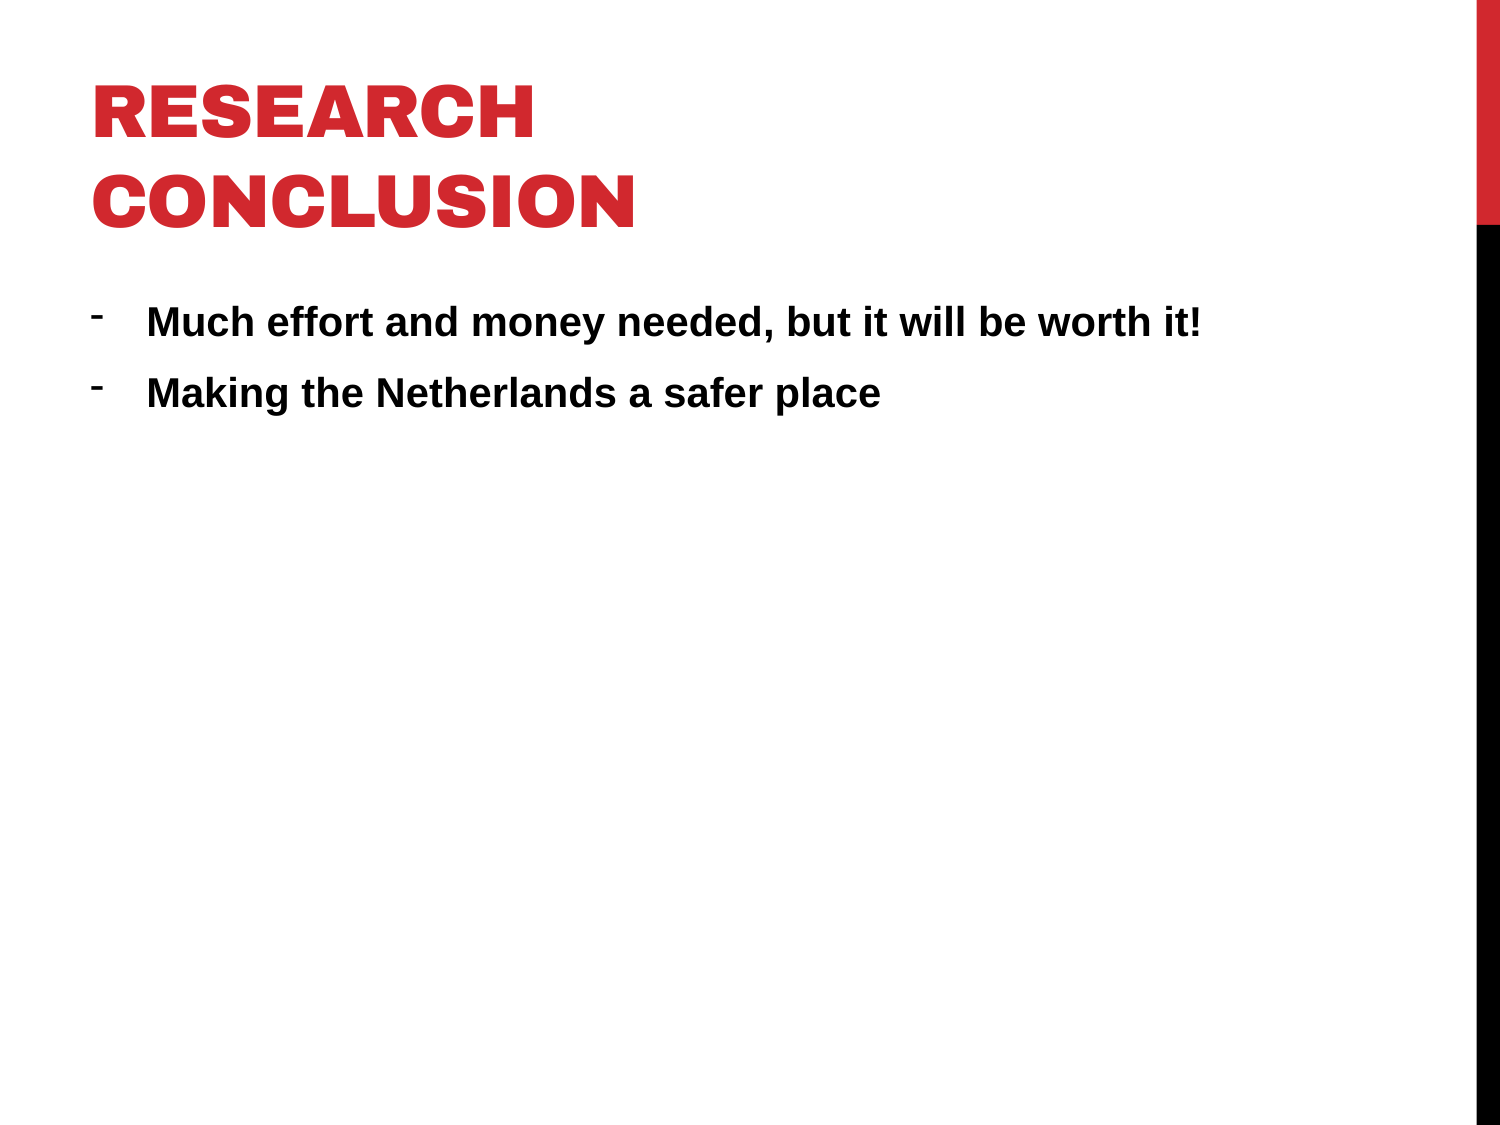

# Research Conclusion
Much effort and money needed, but it will be worth it!
Making the Netherlands a safer place